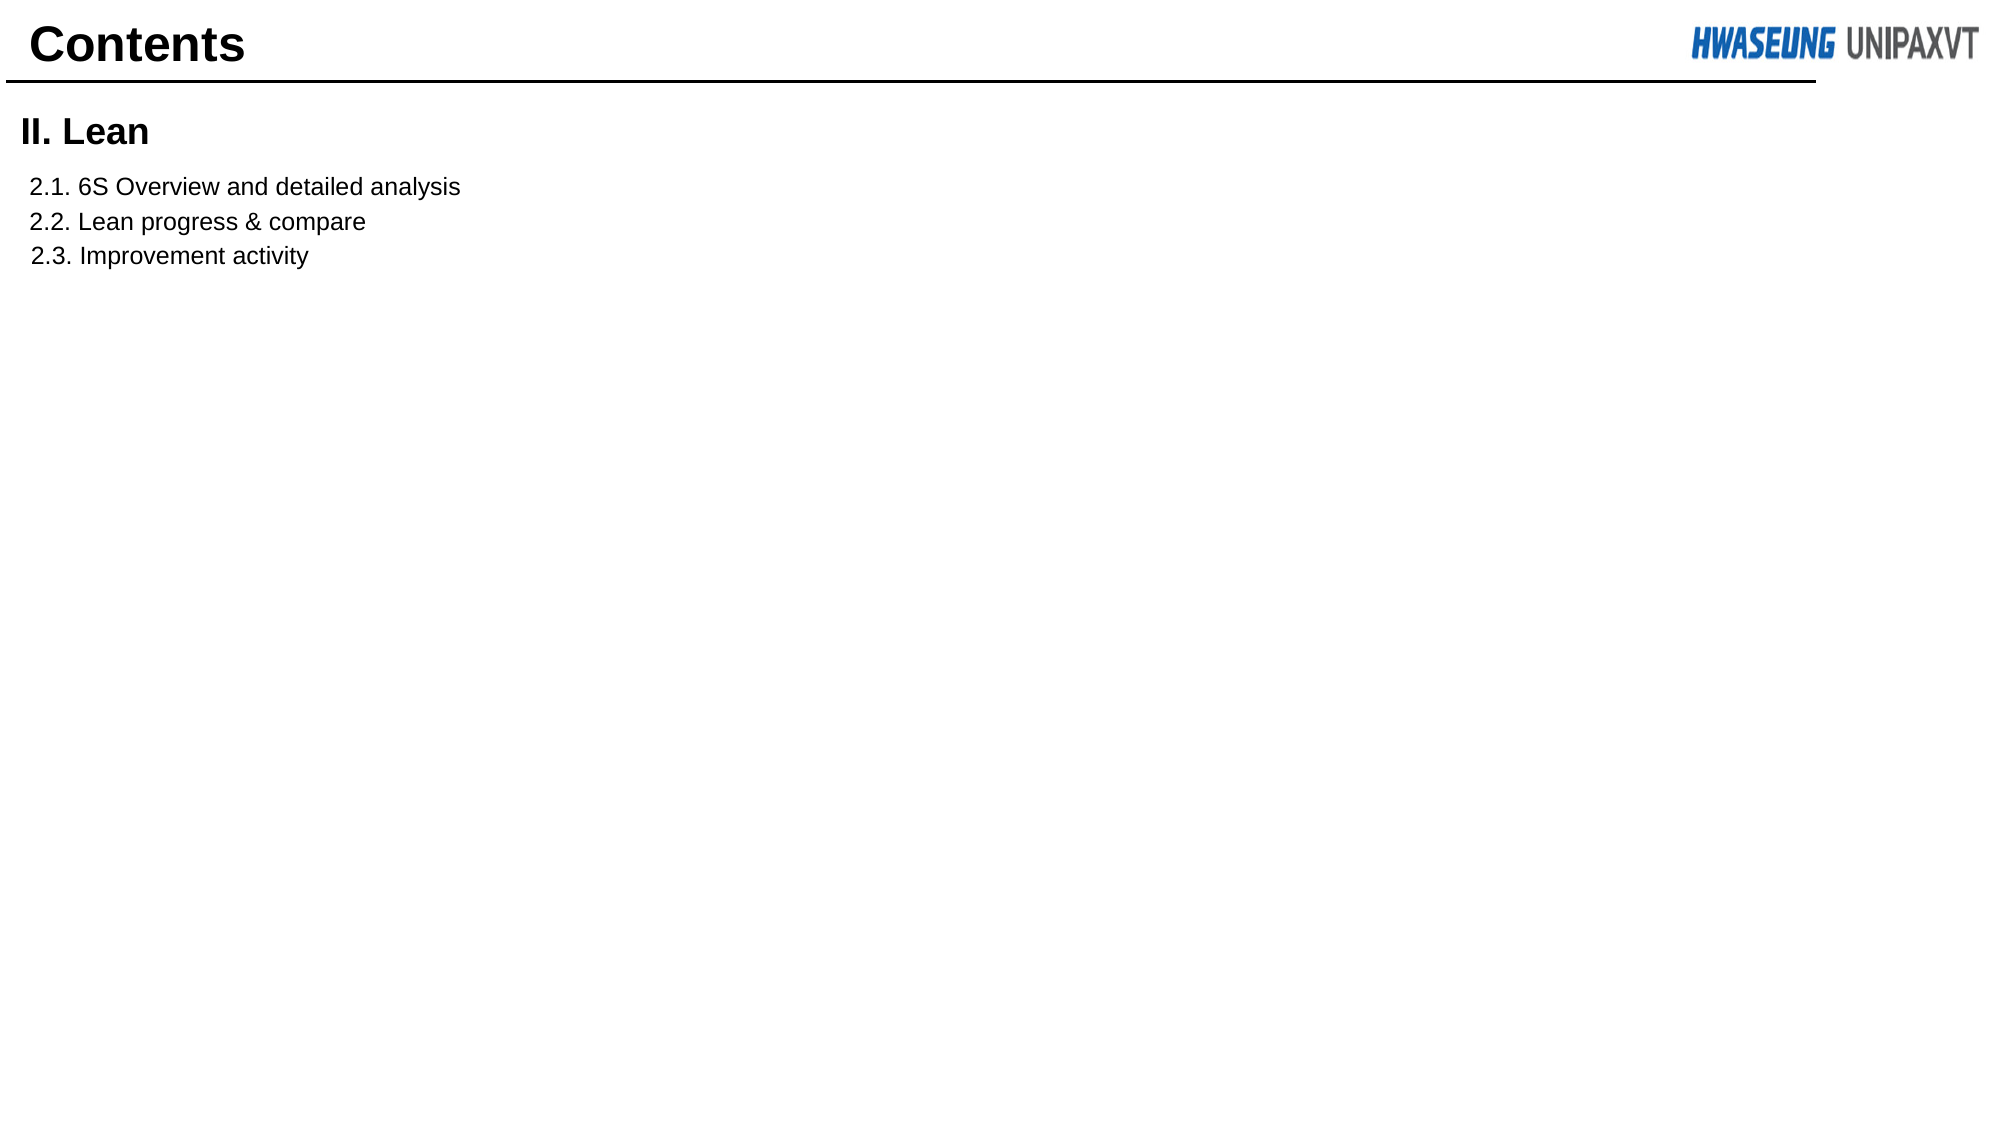

Contents
II. Lean
2.1. 6S Overview and detailed analysis
2.2. Lean progress & compare
2.3. Improvement activity